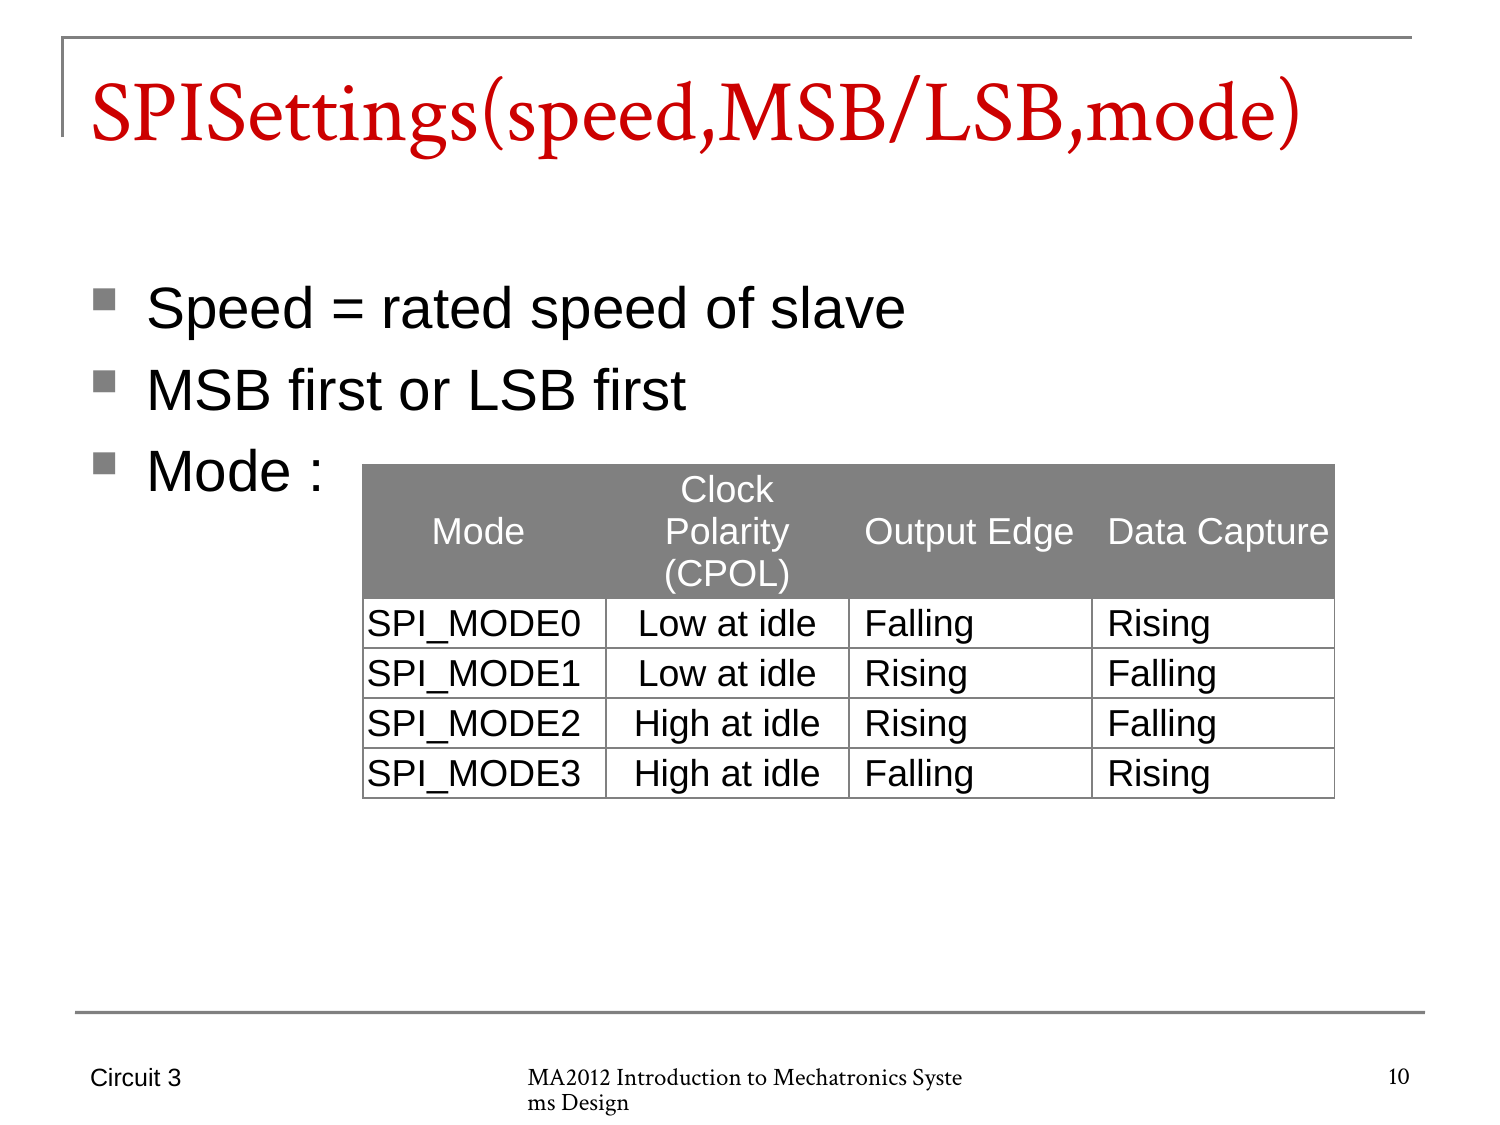

# SPISettings(speed,MSB/LSB,mode)
Speed = rated speed of slave
MSB first or LSB first
Mode :

| Mode | Clock Polarity (CPOL) | Output Edge | Data Capture |
| --- | --- | --- | --- |
| SPI\_MODE0 | Low at idle | Falling | Rising |
| SPI\_MODE1 | Low at idle | Rising | Falling |
| SPI\_MODE2 | High at idle | Rising | Falling |
| SPI\_MODE3 | High at idle | Falling | Rising |
Circuit 3
10
MA2012 Introduction to Mechatronics Systems Design